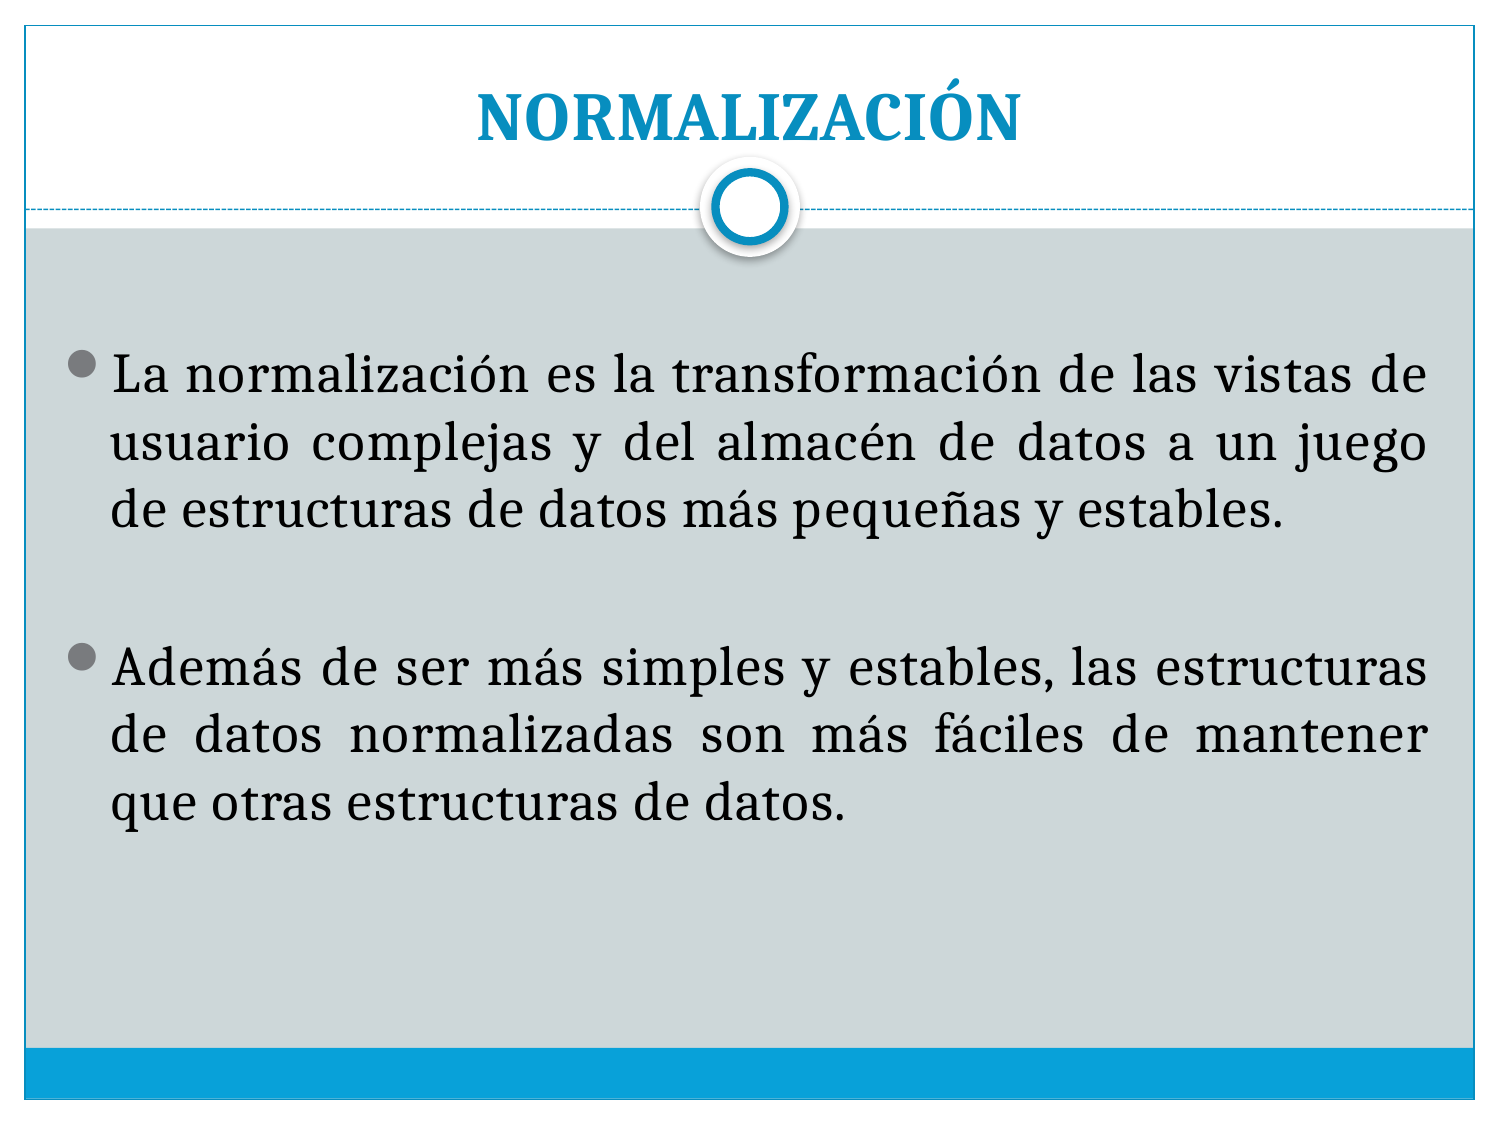

# NORMALIZACIÓN

La normalización es la transformación de las vistas de usuario complejas y del almacén de datos a un juego de estructuras de datos más pequeñas y estables.

Además de ser más simples y estables, las estructuras de datos normalizadas son más fáciles de mantener que otras estructuras de datos.